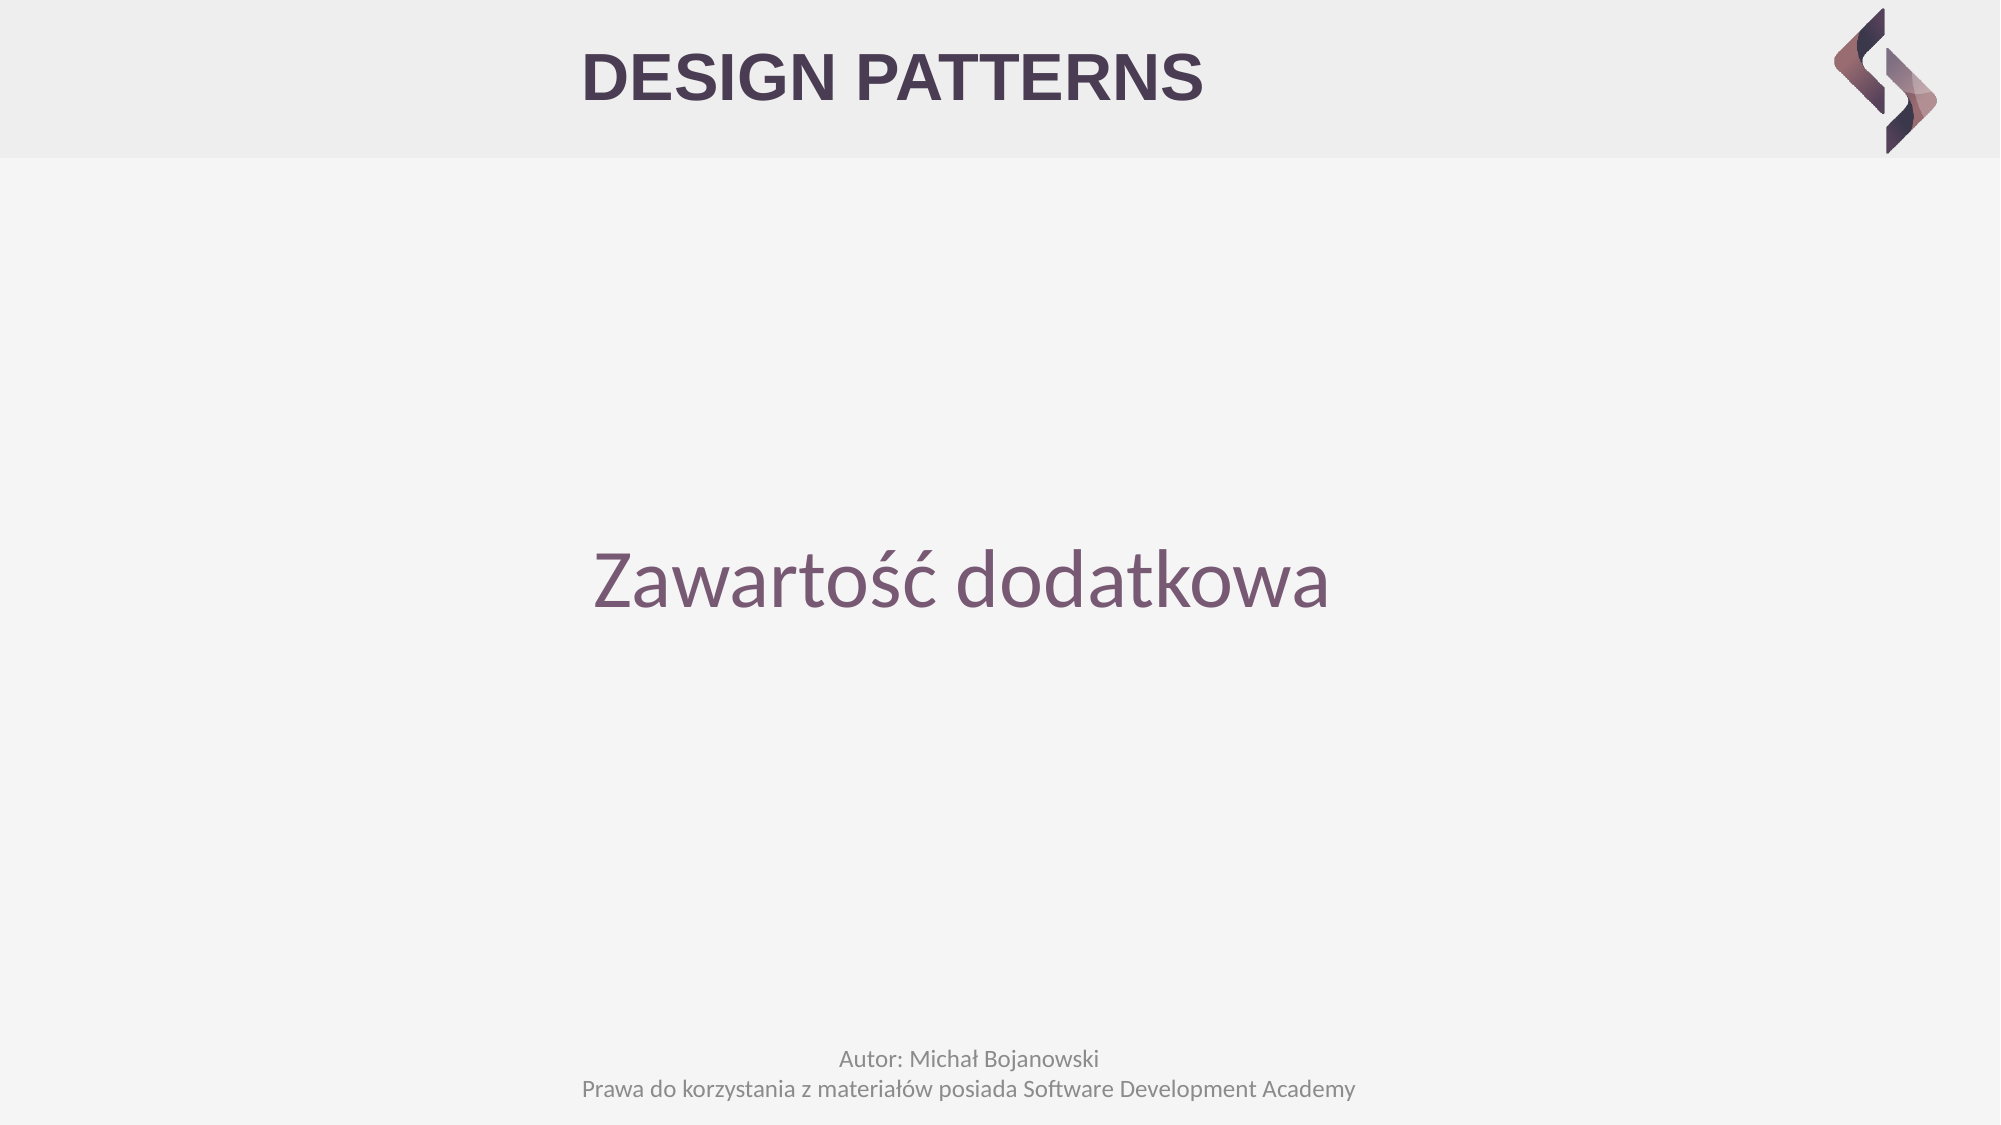

# DESIGN PATTERNS

Zawartość dodatkowa
Autor: Michał Bojanowski
Prawa do korzystania z materiałów posiada Software Development Academy